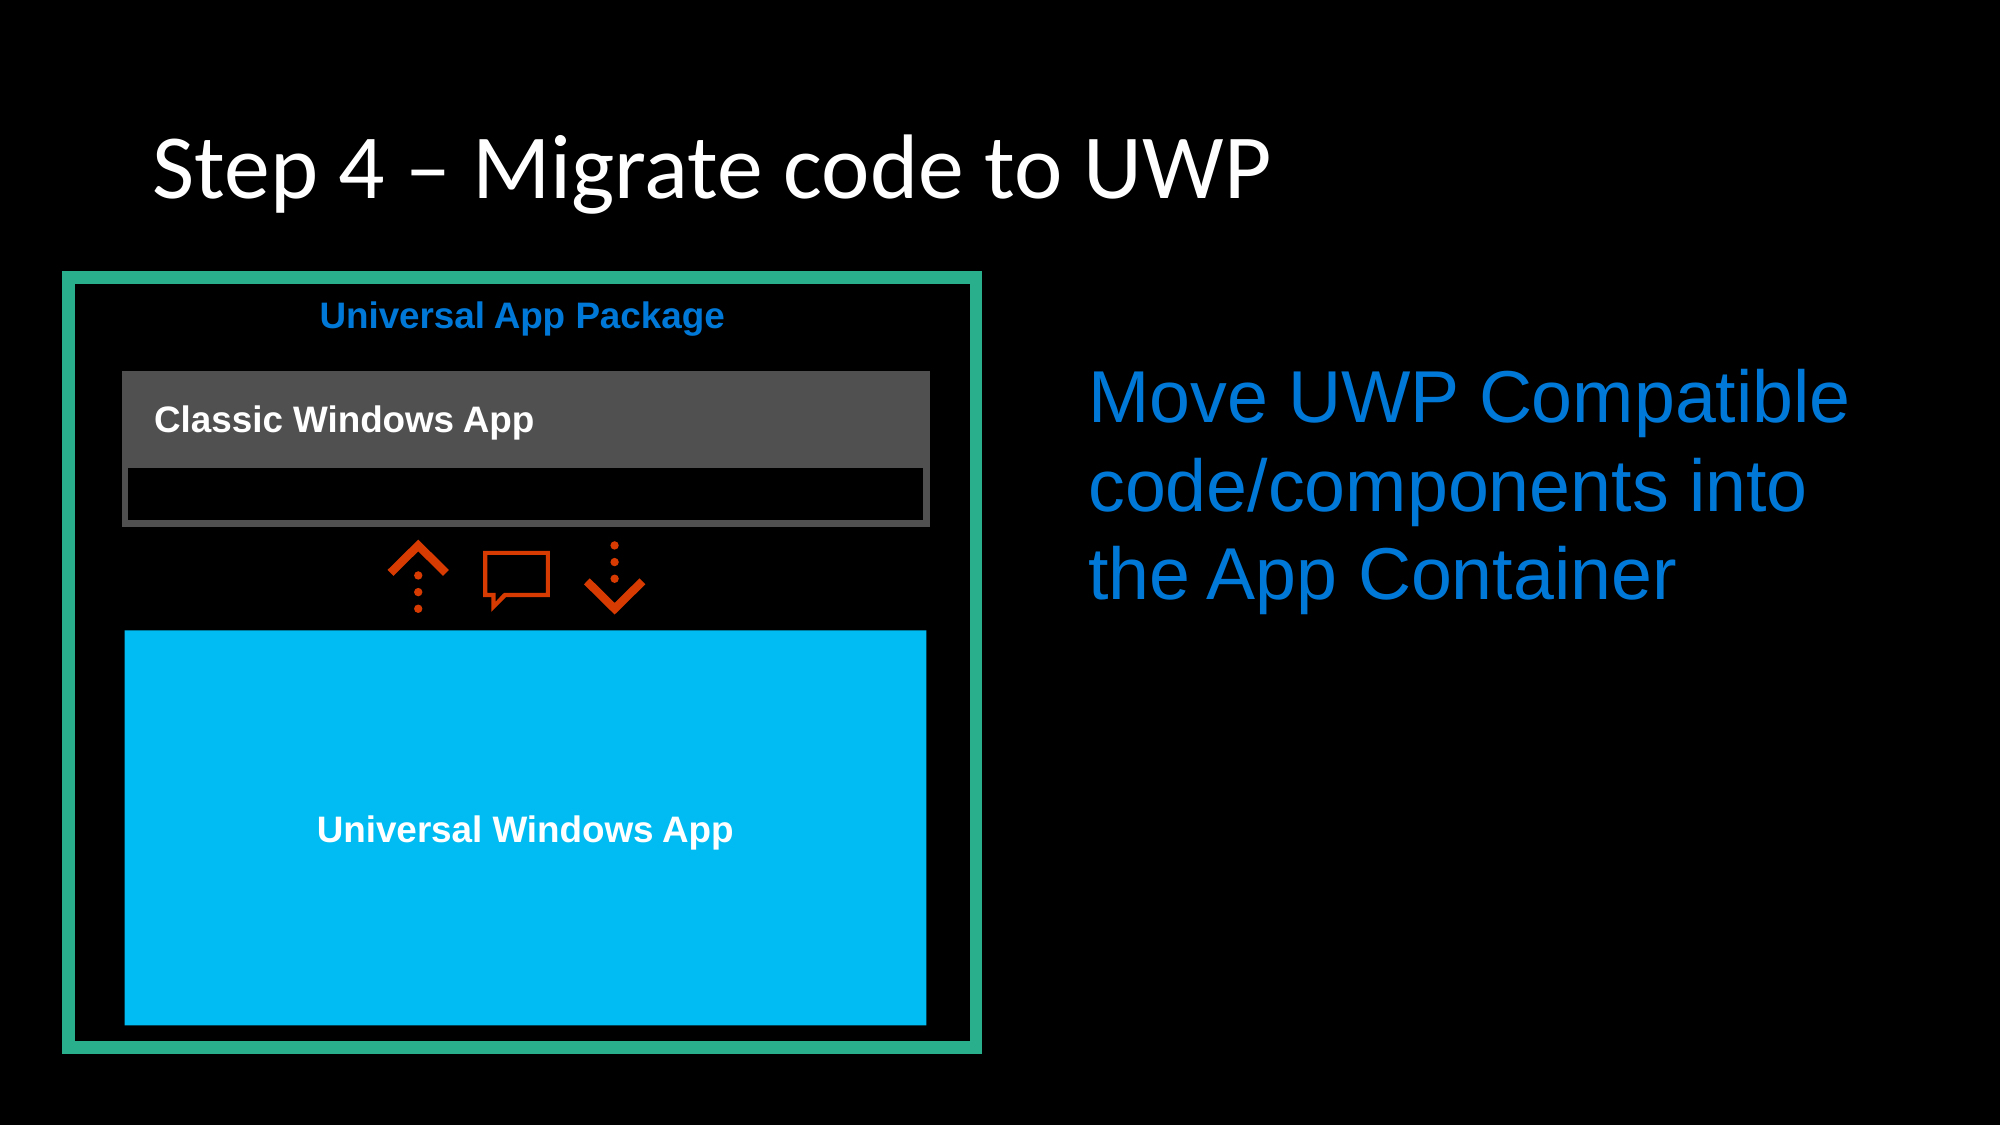

# Step 4 – Migrate code to UWP
Universal App Package
Move UWP Compatible code/components into the App Container

Classic Windows App

Universal Windows App